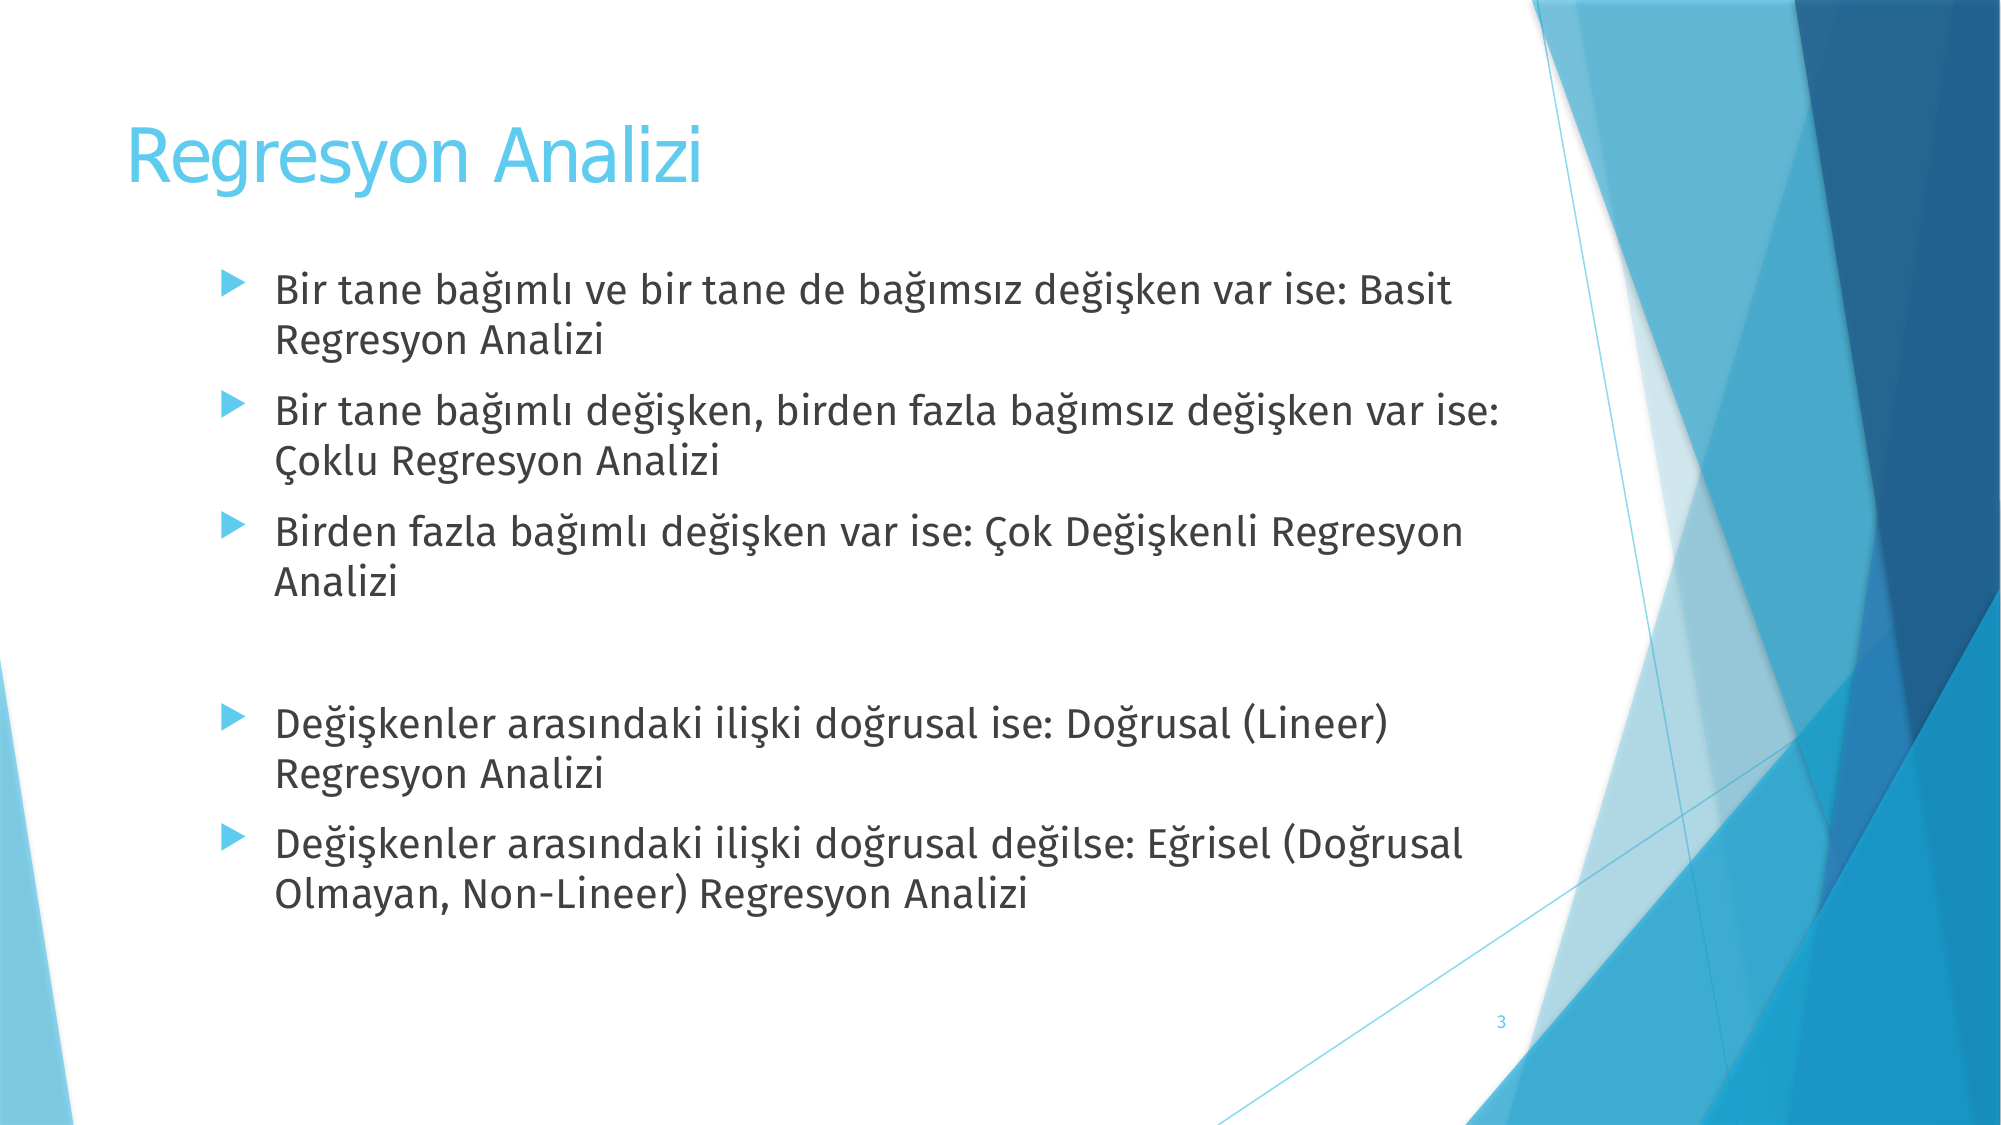

# Regresyon Analizi
Bir tane bağımlı ve bir tane de bağımsız değişken var ise: Basit Regresyon Analizi
Bir tane bağımlı değişken, birden fazla bağımsız değişken var ise: Çoklu Regresyon Analizi
Birden fazla bağımlı değişken var ise: Çok Değişkenli Regresyon Analizi

Değişkenler arasındaki ilişki doğrusal ise: Doğrusal (Lineer) Regresyon Analizi
Değişkenler arasındaki ilişki doğrusal değilse: Eğrisel (Doğrusal Olmayan, Non-Lineer) Regresyon Analizi
3